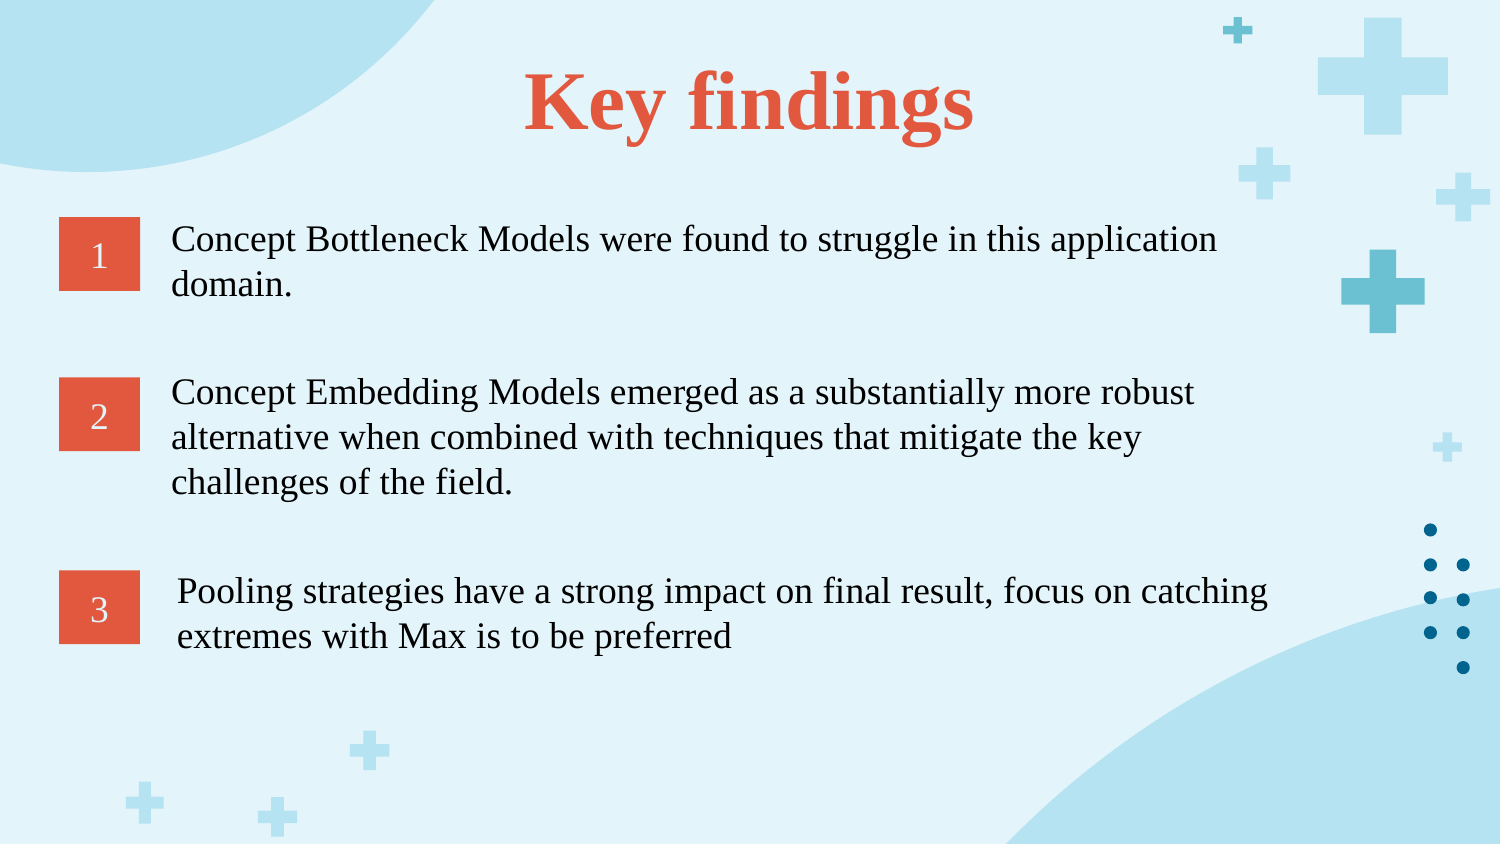

Key findings
Concept Bottleneck Models were found to struggle in this application domain.
1
Concept Embedding Models emerged as a substantially more robust alternative when combined with techniques that mitigate the key challenges of the field.
2

Pooling strategies have a strong impact on final result, focus on catching extremes with Max is to be preferred
3